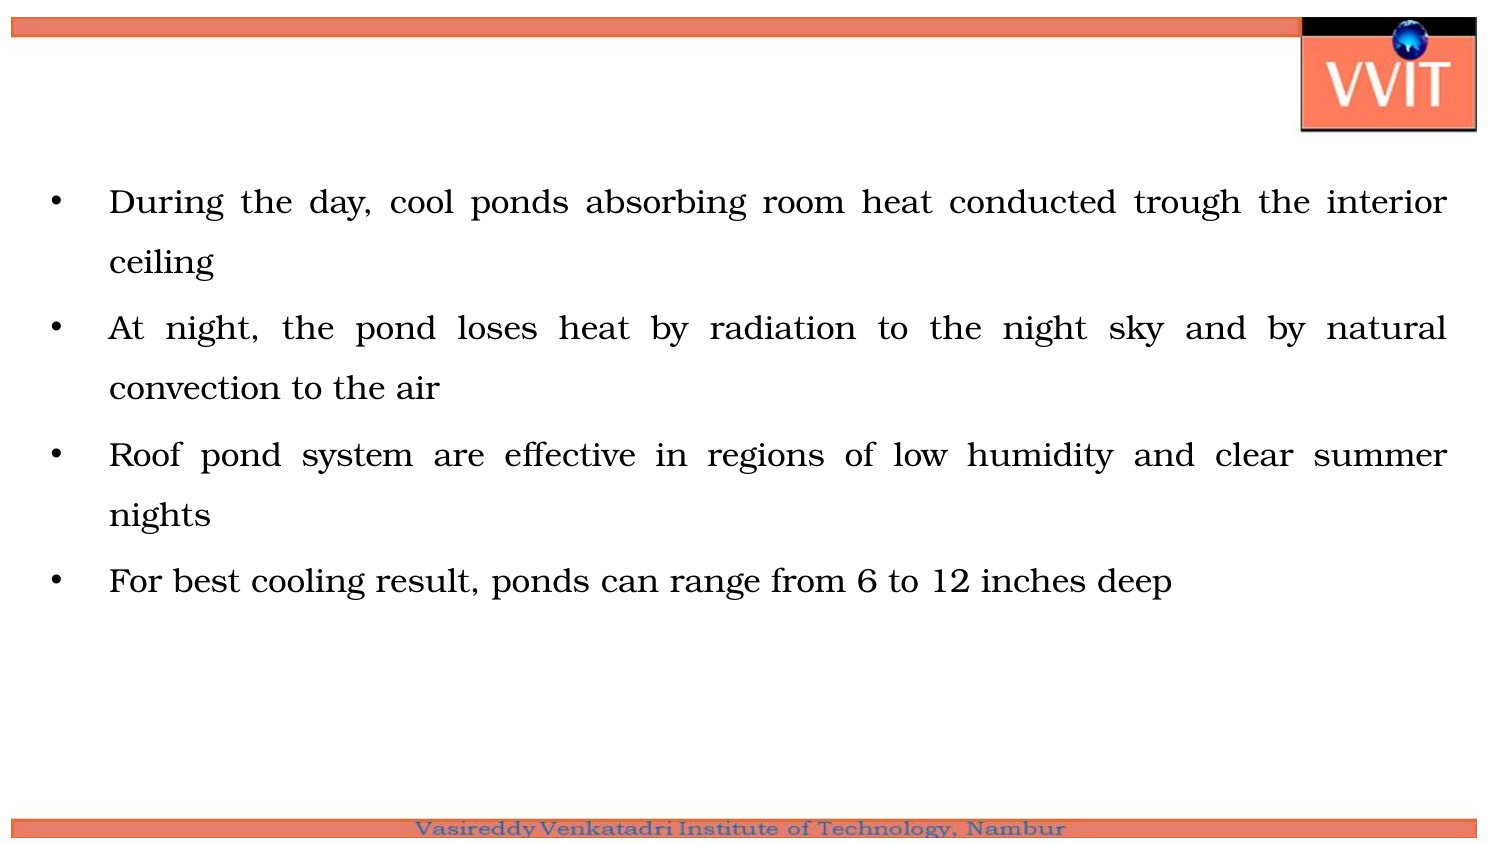

During the day, cool ponds absorbing room heat conducted trough the interior ceiling
At night, the pond loses heat by radiation to the night sky and by natural convection to the air
Roof pond system are effective in regions of low humidity and clear summer nights
For best cooling result, ponds can range from 6 to 12 inches deep